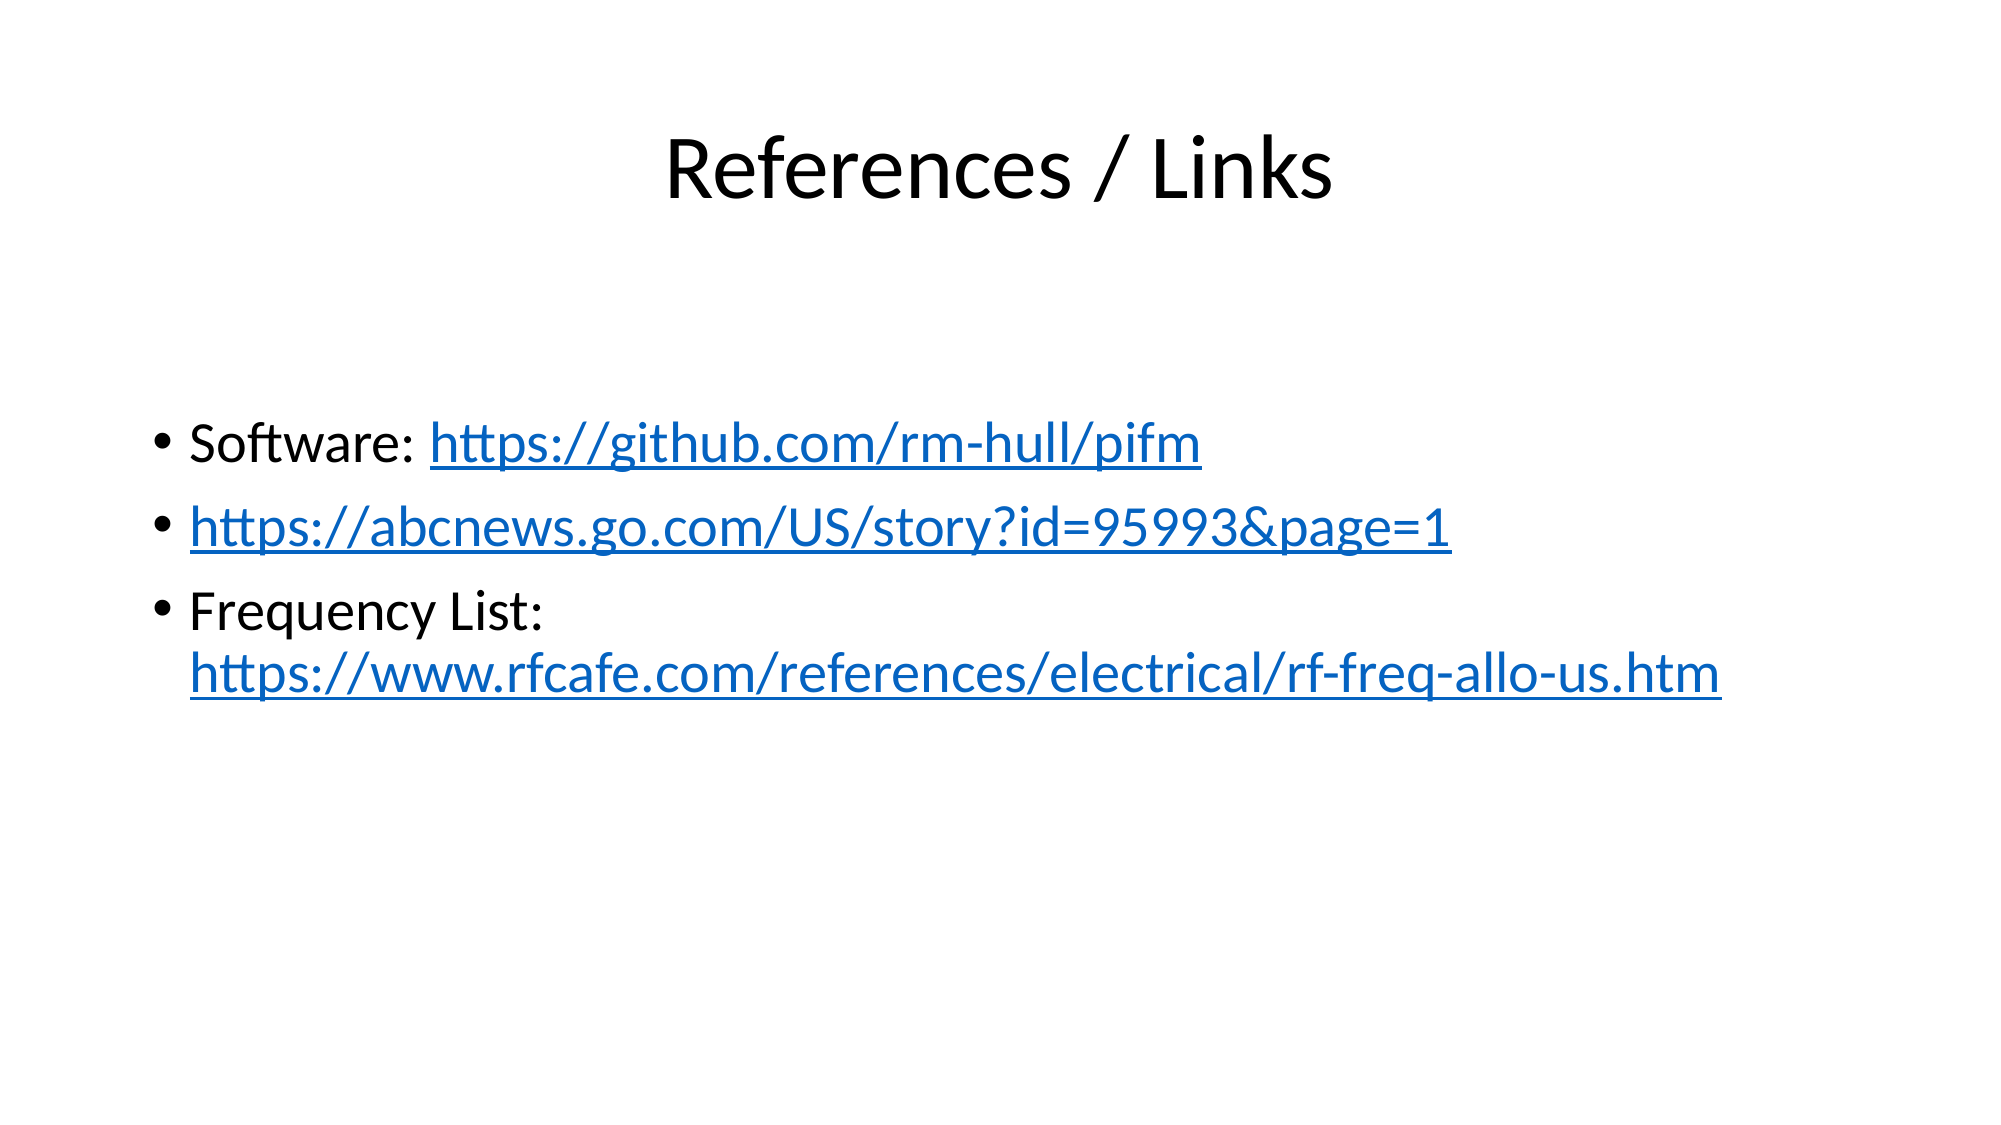

# References / Links
Software: https://github.com/rm-hull/pifm
https://abcnews.go.com/US/story?id=95993&page=1
Frequency List: https://www.rfcafe.com/references/electrical/rf-freq-allo-us.htm